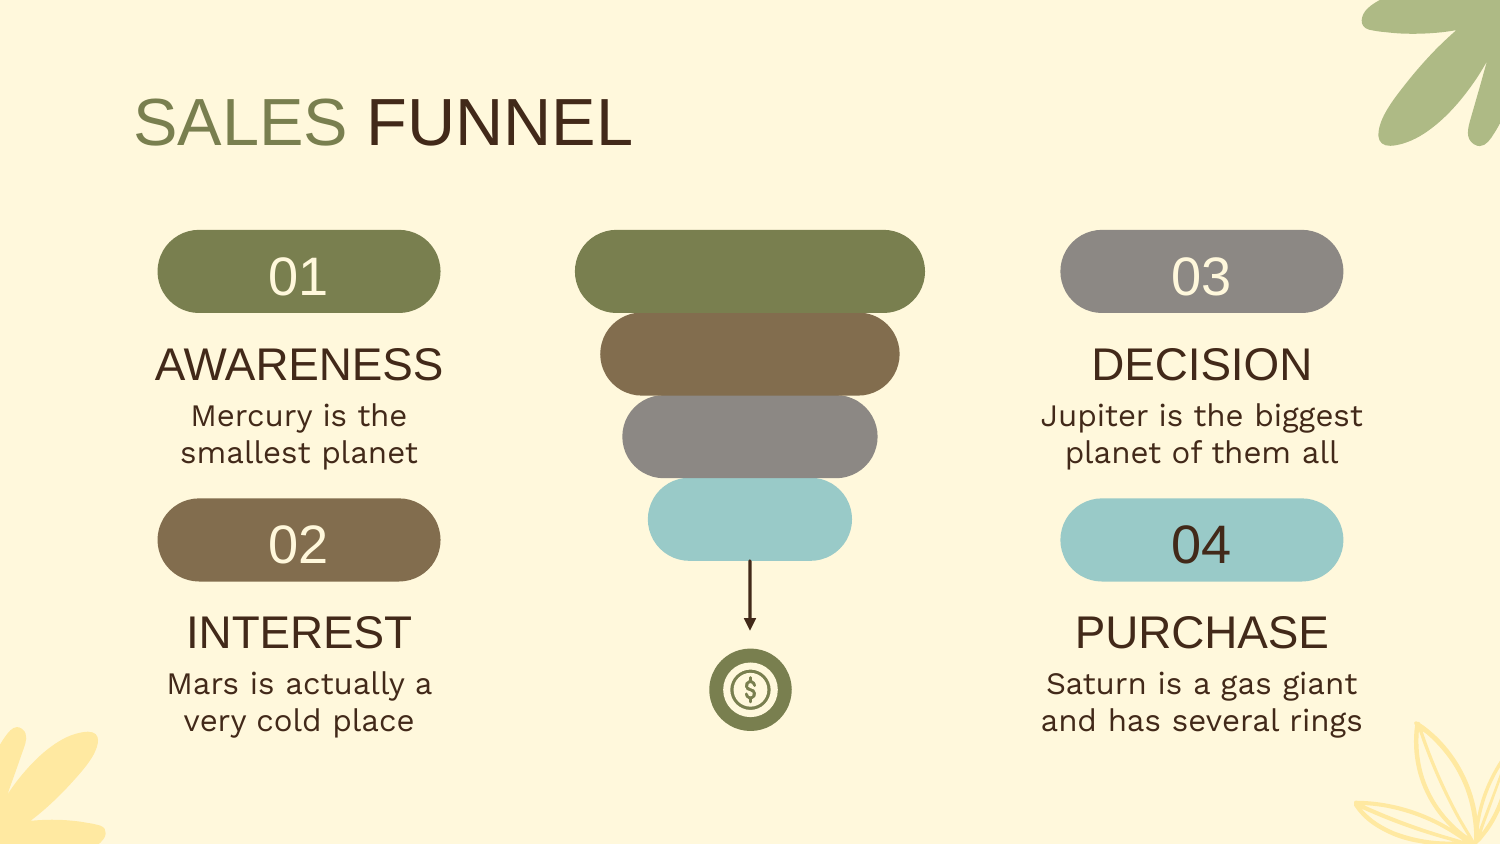

# SALES FUNNEL
01

03
AWARENESS
DECISION
Mercury is the smallest planet
Jupiter is the biggest planet of them all
02
04
INTEREST
PURCHASE

Mars is actually a very cold place
Saturn is a gas giant and has several rings